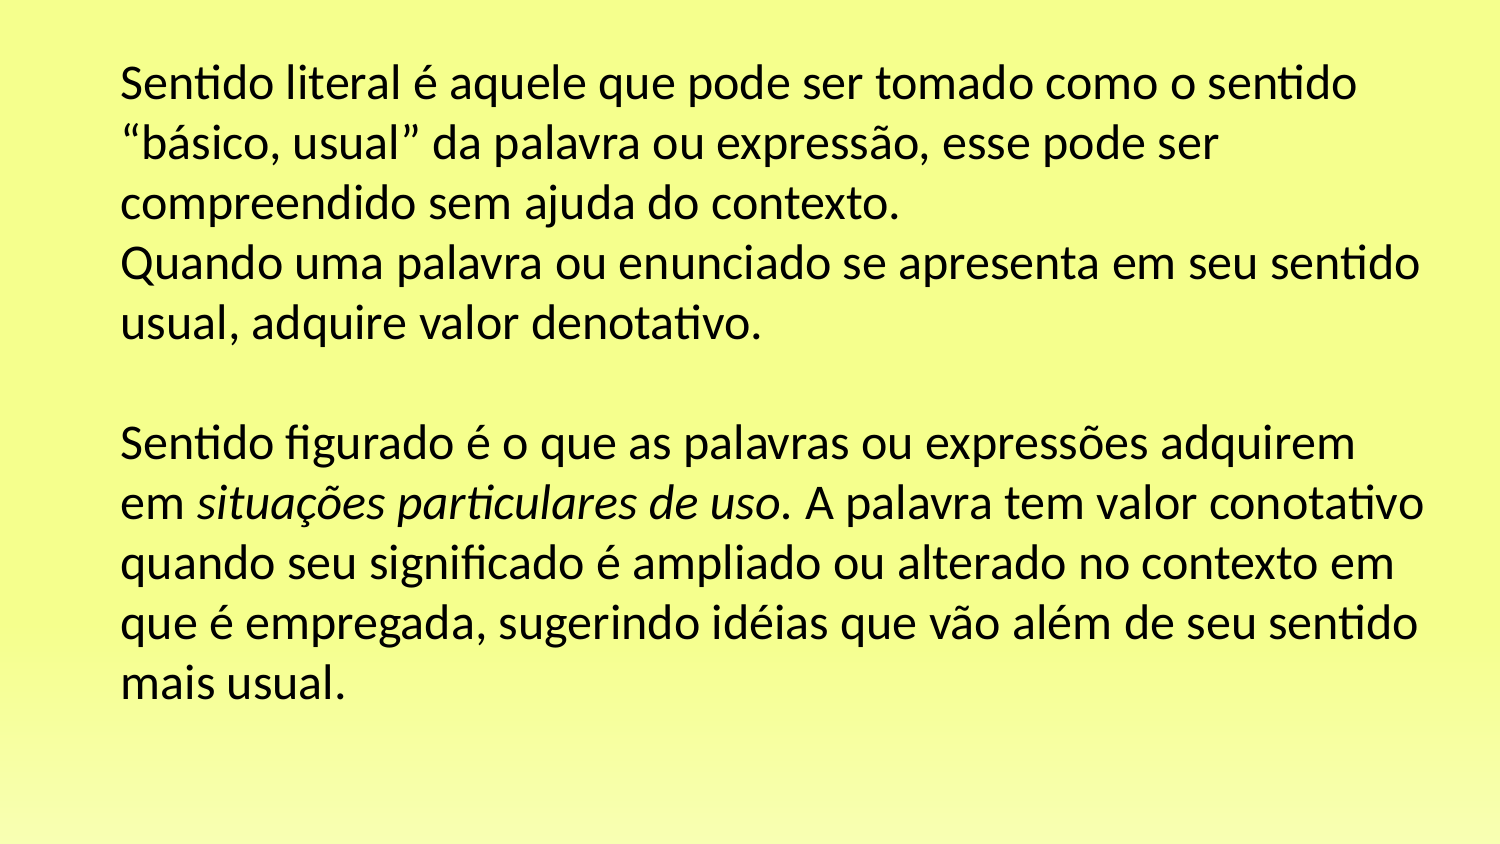

Sentido literal é aquele que pode ser tomado como o sentido “básico, usual” da palavra ou expressão, esse pode ser compreendido sem ajuda do contexto.
Quando uma palavra ou enunciado se apresenta em seu sentido usual, adquire valor denotativo.
Sentido figurado é o que as palavras ou expressões adquirem em situações particulares de uso. A palavra tem valor conotativo quando seu significado é ampliado ou alterado no contexto em que é empregada, sugerindo idéias que vão além de seu sentido mais usual.